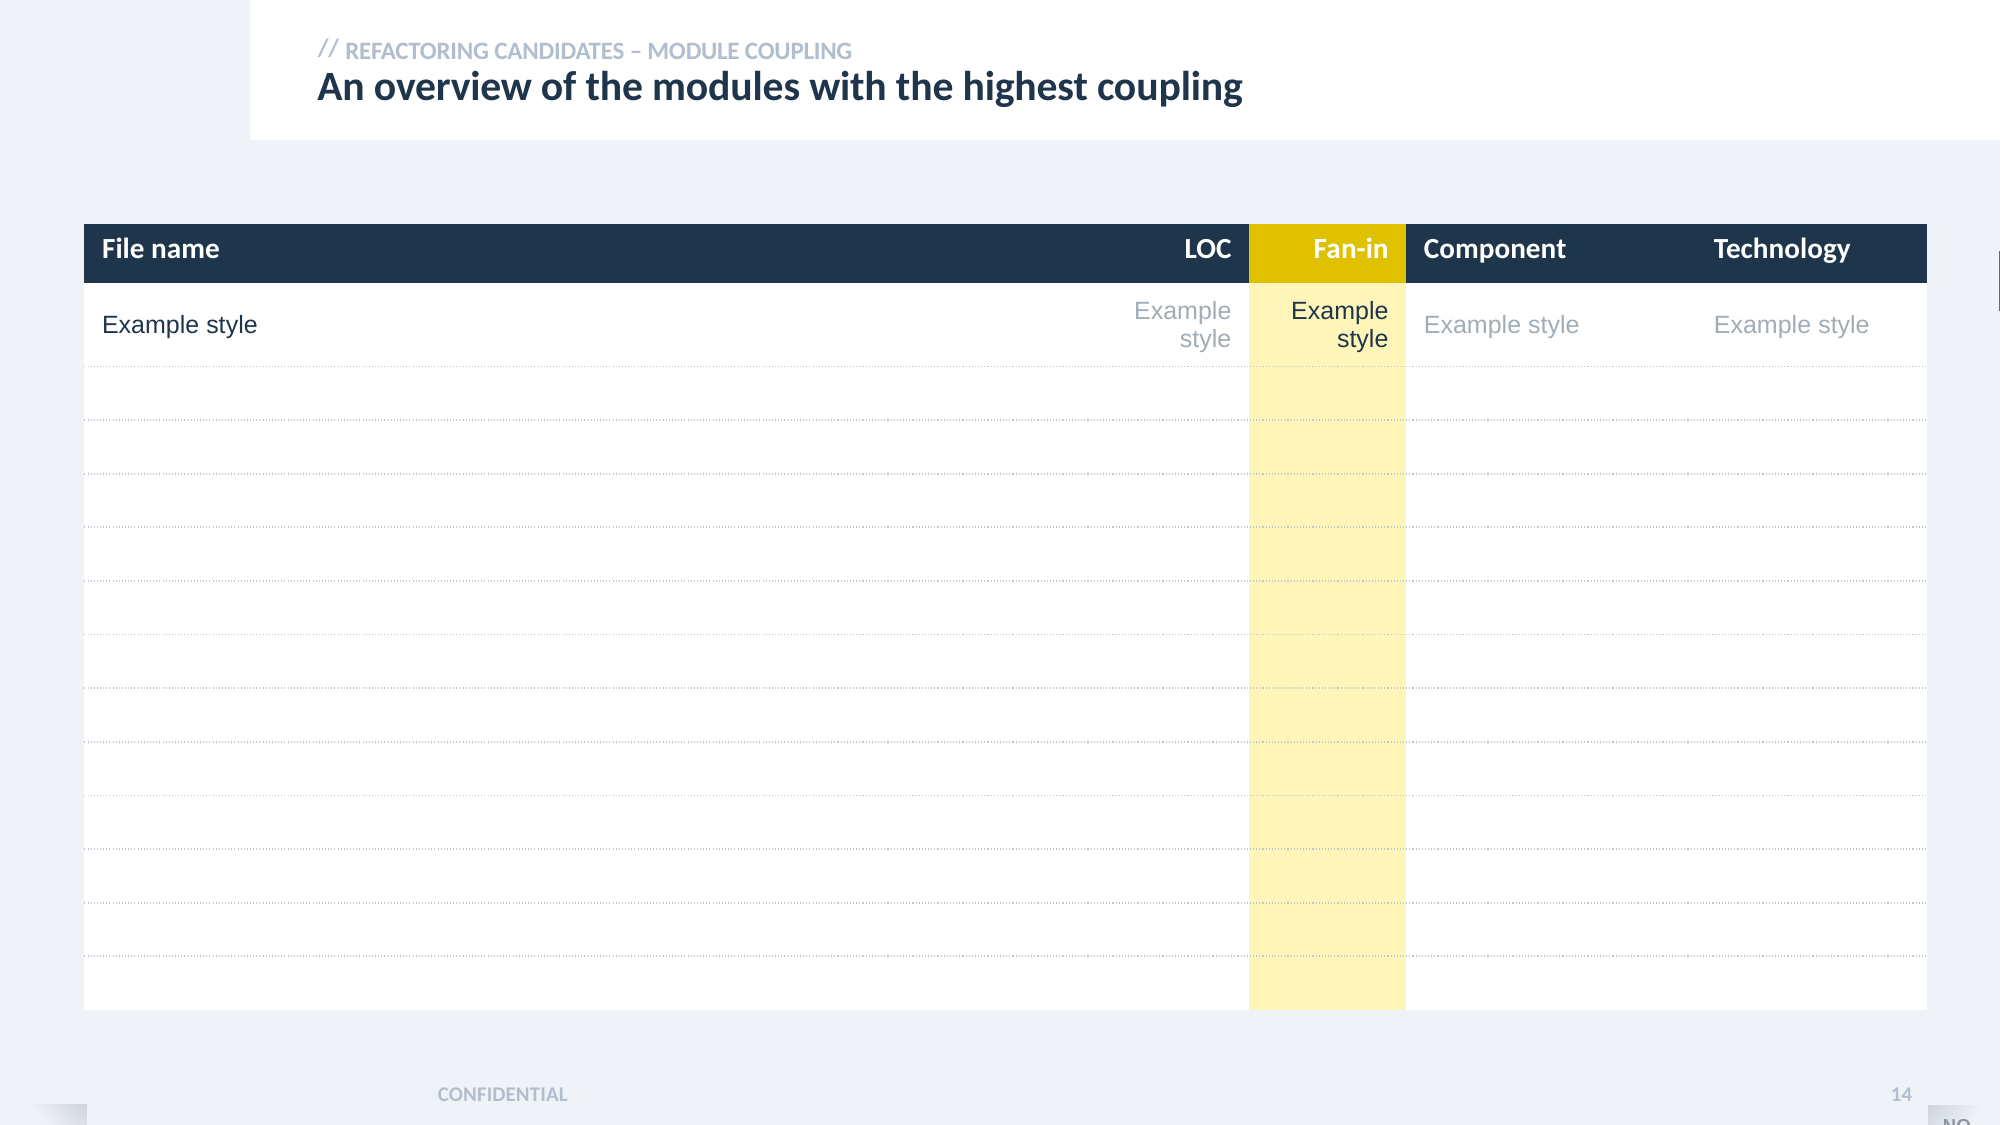

Refactoring Candidates – Module COUPLING
# An overview of the modules with the highest coupling
| File name | LOC | Fan-in | Component | Technology |
| --- | --- | --- | --- | --- |
| Example style | Example style | Example style | Example style | Example style |
|  |  |  |  |  |
|  |  |  |  |  |
|  |  |  |  |  |
|  |  |  |  |  |
|  |  |  |  |  |
|  |  |  |  |  |
|  |  |  |  |  |
|  |  |  |  |  |
|  |  |  |  |  |
|  |  |  |  |  |
|  |  |  |  |  |
|  |  |  |  |  |
Confidential
14